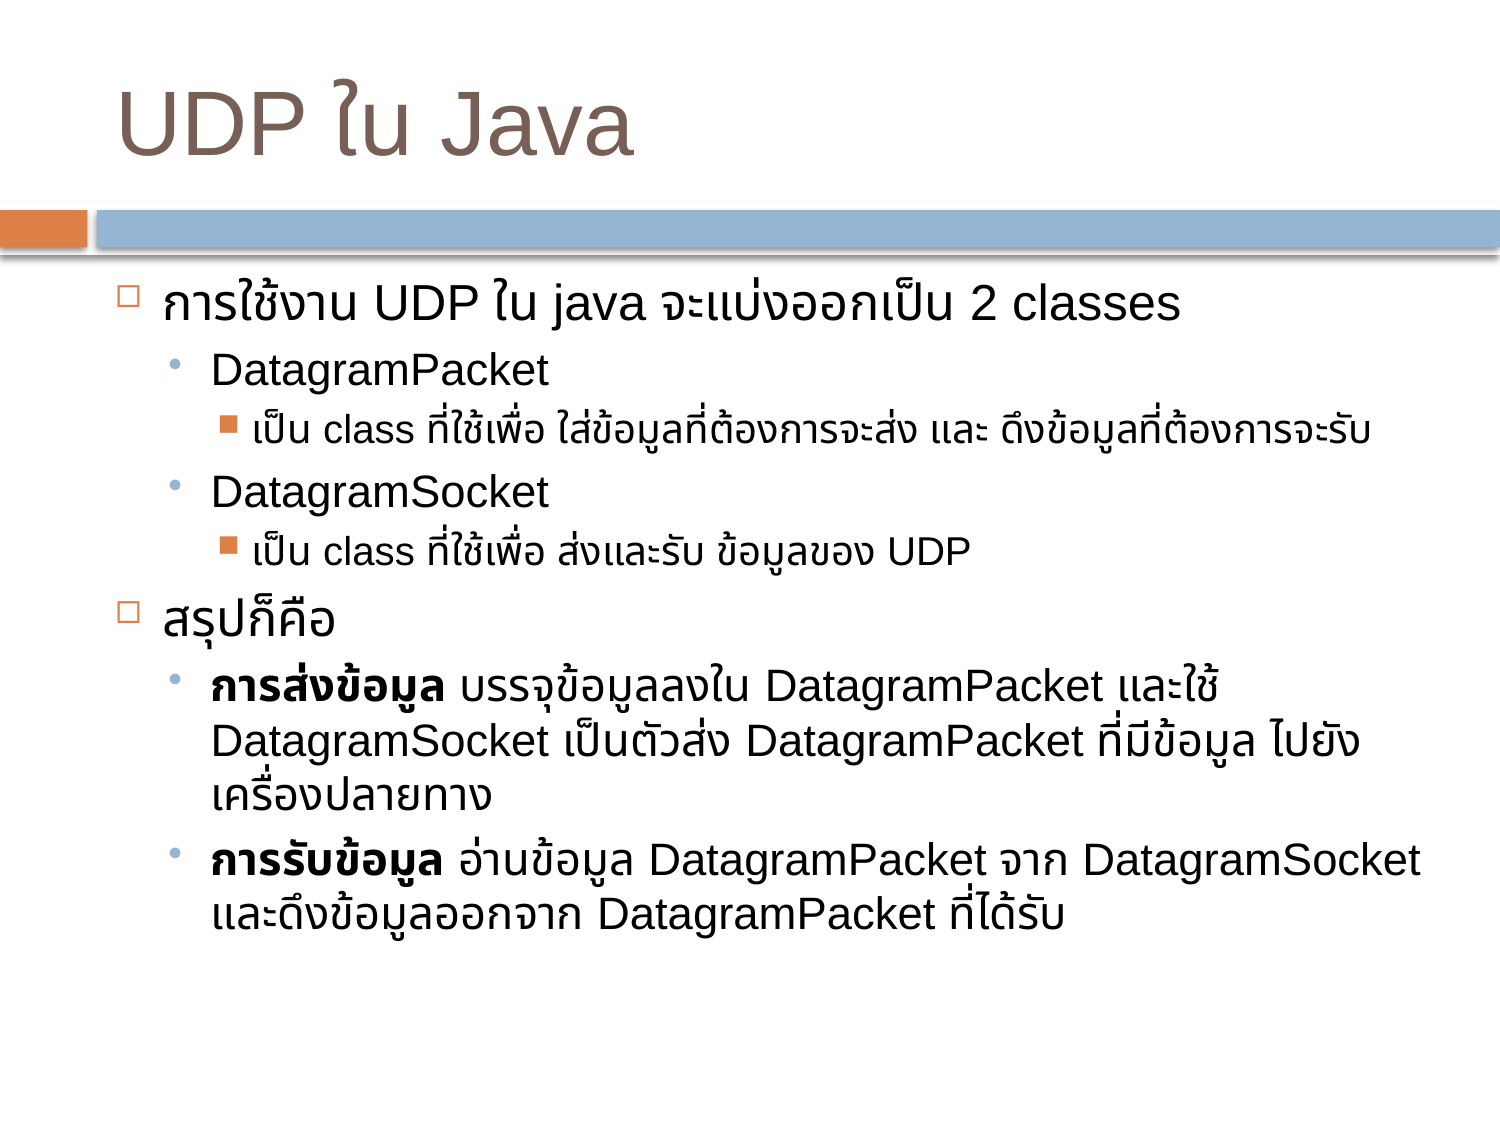

# UDP ใน Java
การใช้งาน UDP ใน java จะแบ่งออกเป็น 2 classes
DatagramPacket
เป็น class ที่ใช้เพื่อ ใส่ข้อมูลที่ต้องการจะส่ง และ ดึงข้อมูลที่ต้องการจะรับ
DatagramSocket
เป็น class ที่ใช้เพื่อ ส่งและรับ ข้อมูลของ UDP
สรุปก็คือ
การส่งข้อมูล บรรจุข้อมูลลงใน DatagramPacket และใช้ DatagramSocket เป็นตัวส่ง DatagramPacket ที่มีข้อมูล ไปยังเครื่องปลายทาง
การรับข้อมูล อ่านข้อมูล DatagramPacket จาก DatagramSocket และดึงข้อมูลออกจาก DatagramPacket ที่ได้รับ